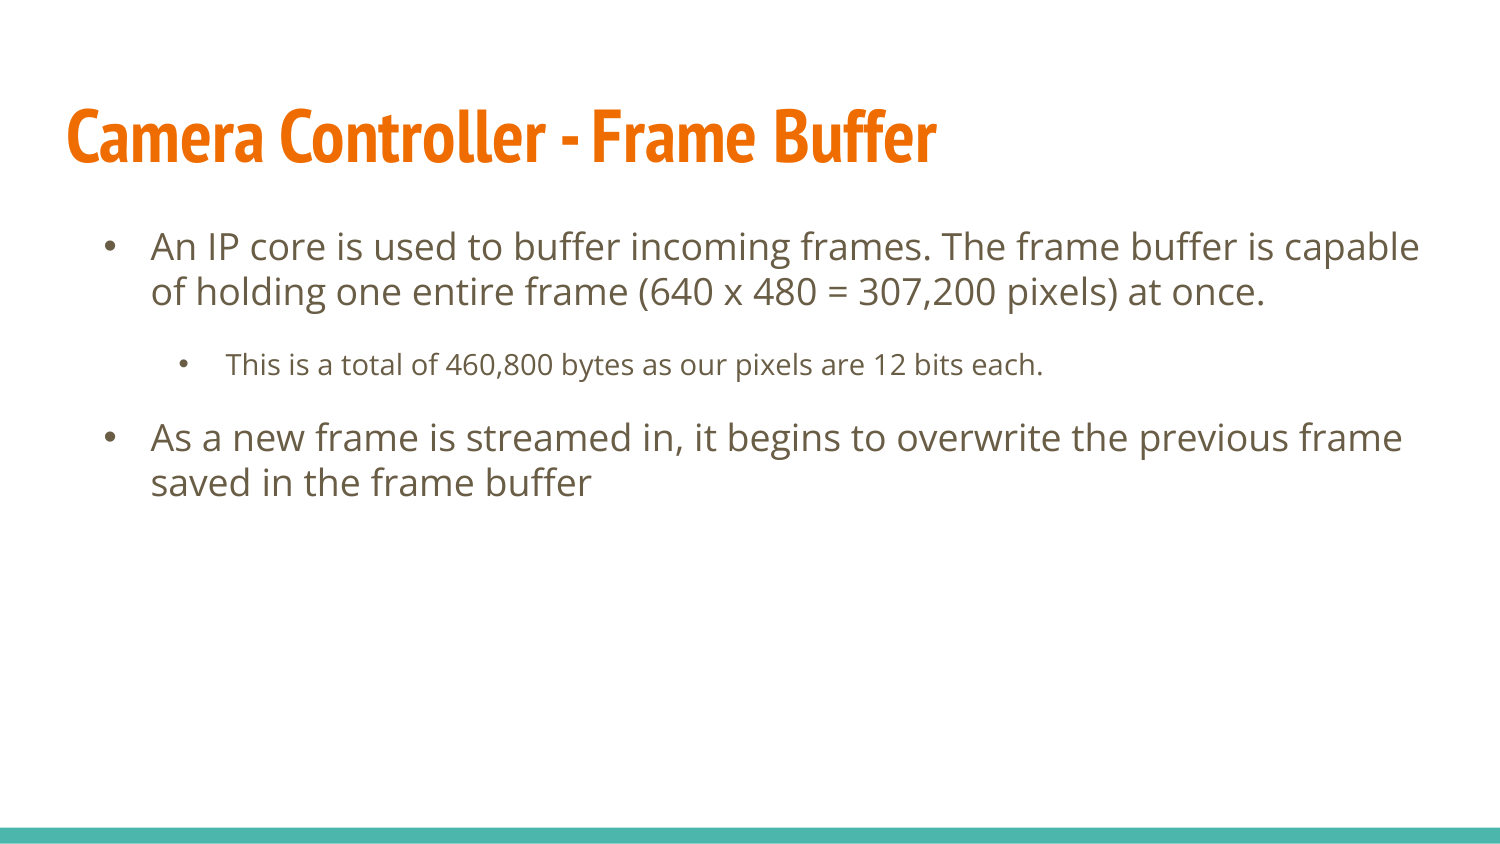

# Camera Controller - Frame Buffer
An IP core is used to buffer incoming frames. The frame buffer is capable of holding one entire frame (640 x 480 = 307,200 pixels) at once.
This is a total of 460,800 bytes as our pixels are 12 bits each.
As a new frame is streamed in, it begins to overwrite the previous frame saved in the frame buffer